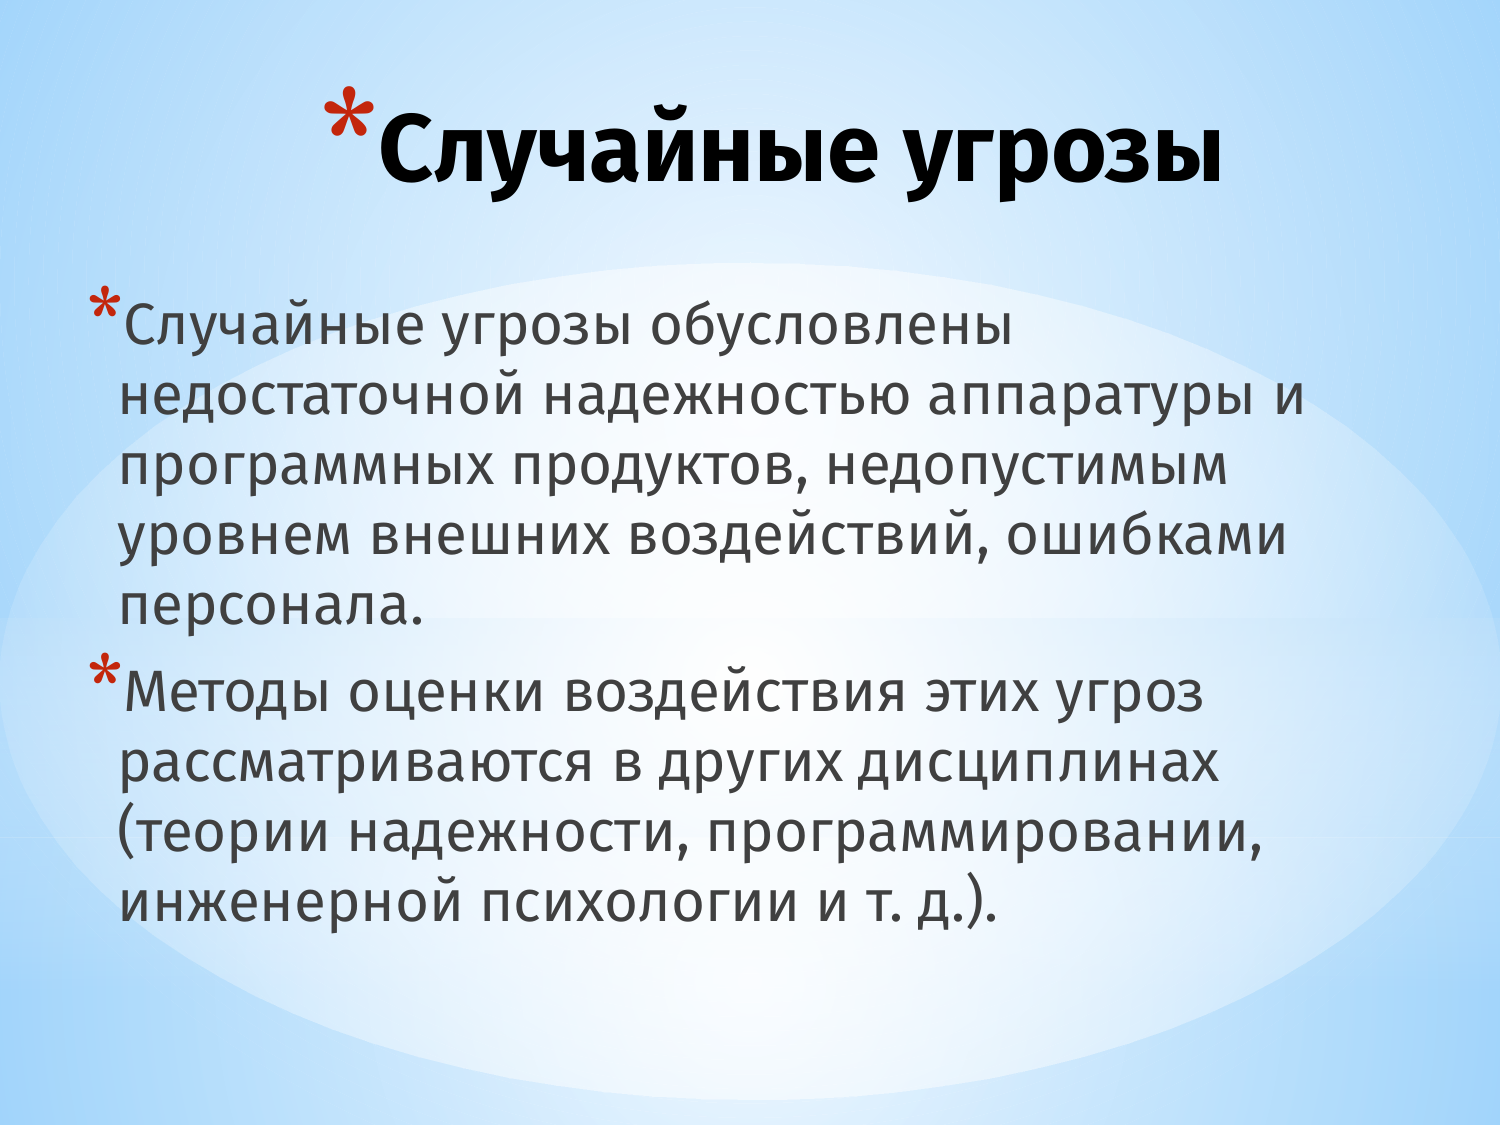

# Случайные угрозы
Случайные угрозы обусловлены недостаточной надежностью аппаратуры и программных продуктов, недопустимым уровнем внешних воздействий, ошибками персонала.
Методы оценки воздействия этих угроз рассматриваются в других дисциплинах (теории надежности, программировании, инженерной психологии и т. д.).